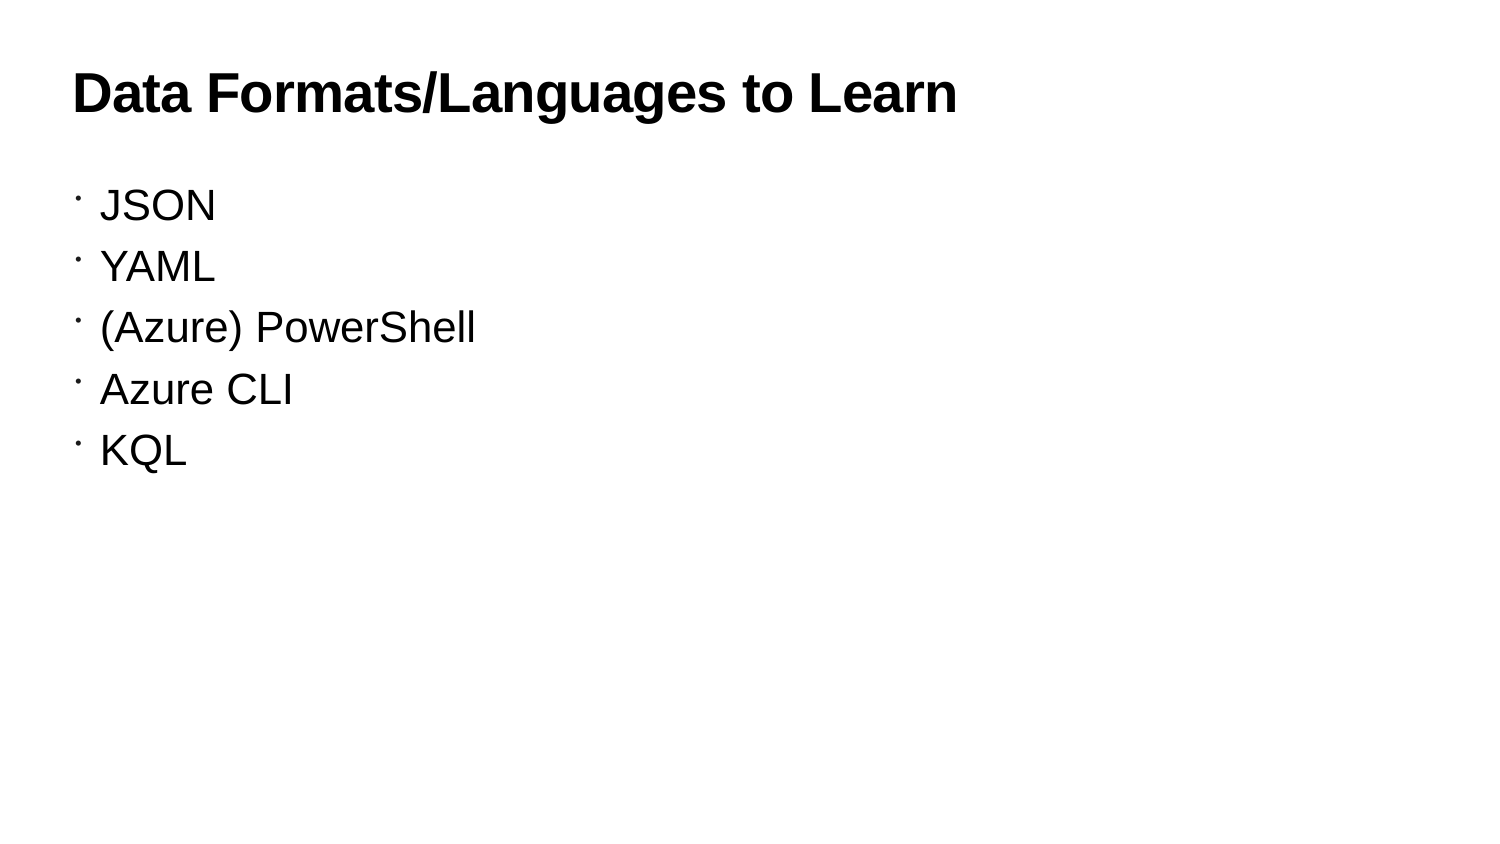

# Data Formats/Languages to Learn
JSON
YAML
(Azure) PowerShell
Azure CLI
KQL